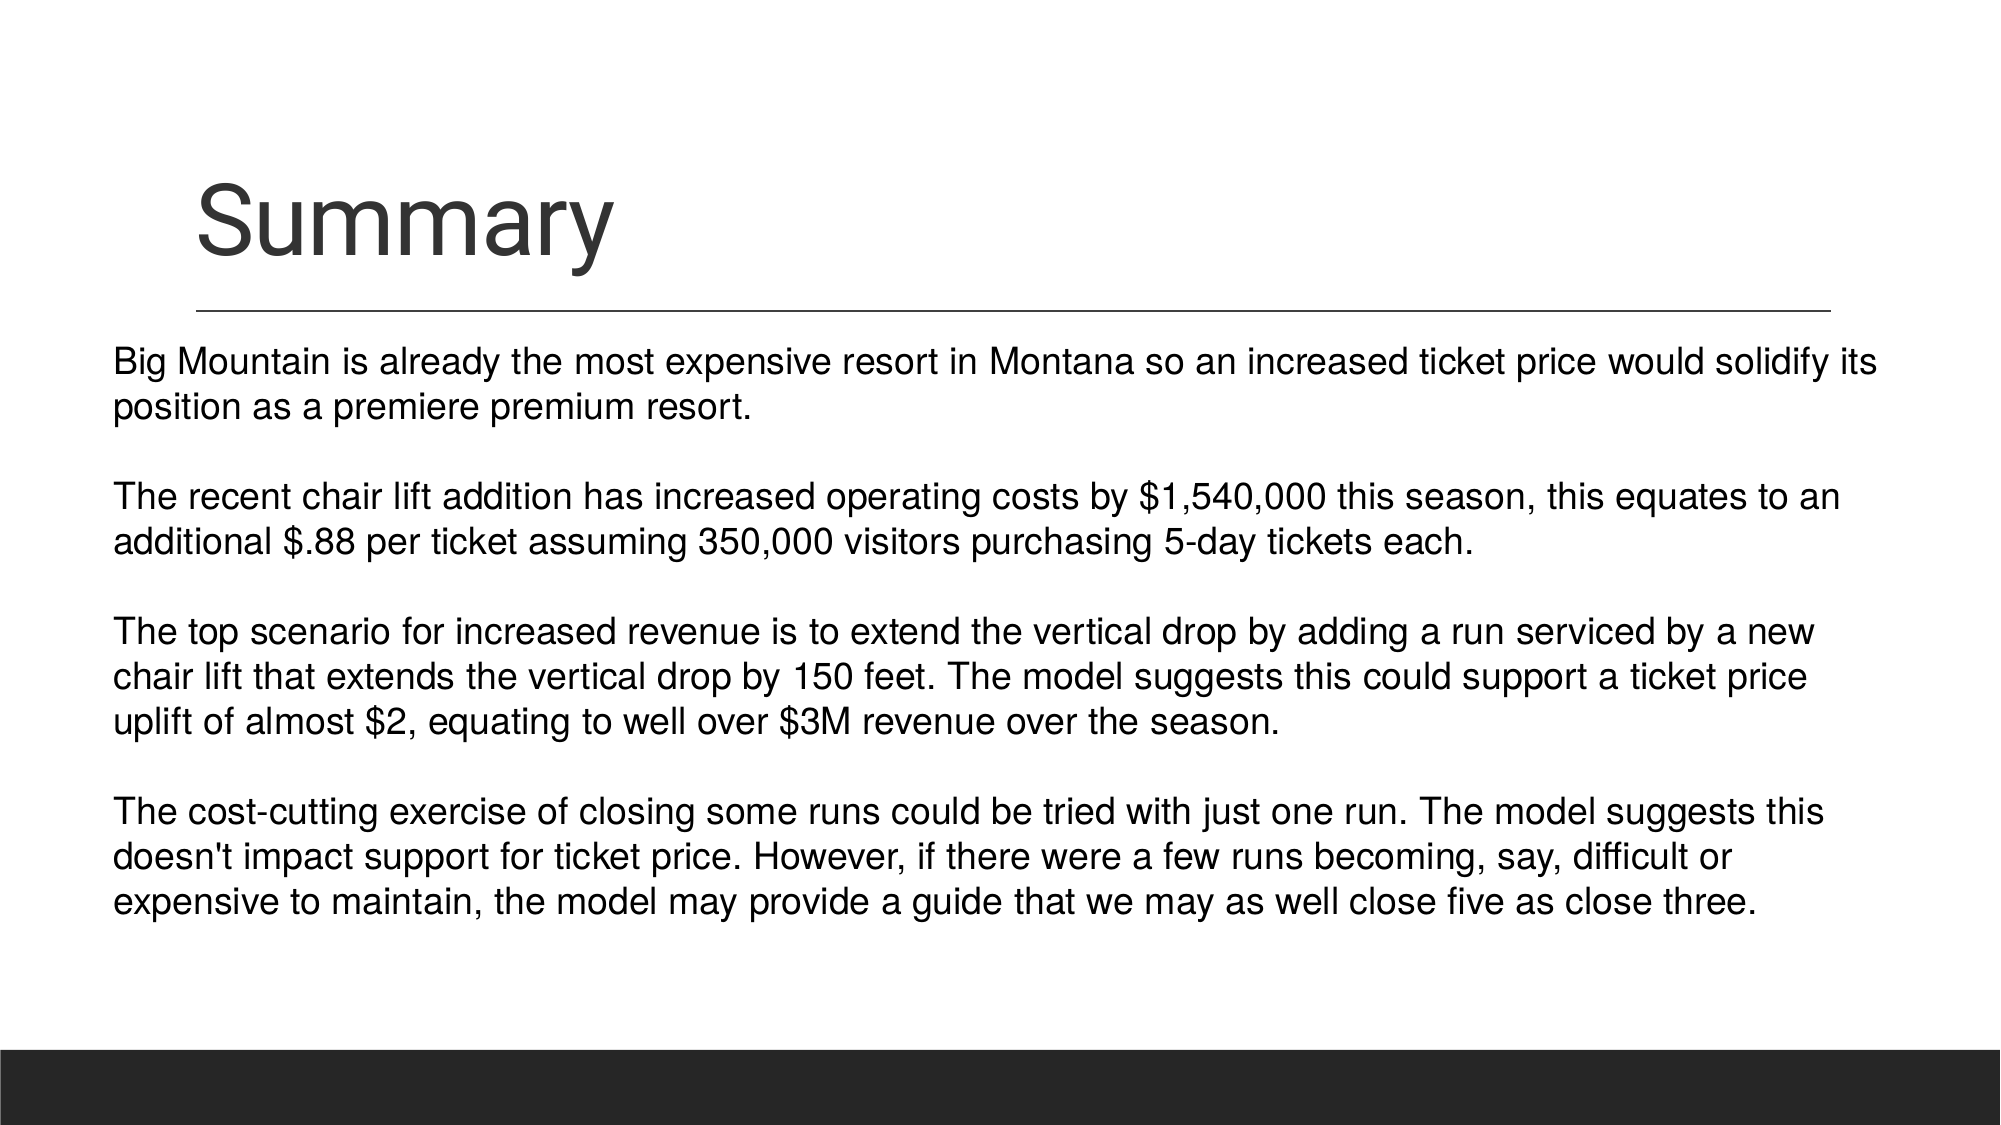

# Summary
Big Mountain is already the most expensive resort in Montana so an increased ticket price would solidify its position as a premiere premium resort.

The recent chair lift addition has increased operating costs by $1,540,000 this season, this equates to an additional $.88 per ticket assuming 350,000 visitors purchasing 5-day tickets each.

The top scenario for increased revenue is to extend the vertical drop by adding a run serviced by a new chair lift that extends the vertical drop by 150 feet. The model suggests this could support a ticket price uplift of almost $2, equating to well over $3M revenue over the season.

The cost-cutting exercise of closing some runs could be tried with just one run. The model suggests this doesn't impact support for ticket price. However, if there were a few runs becoming, say, difficult or expensive to maintain, the model may provide a guide that we may as well close five as close three.